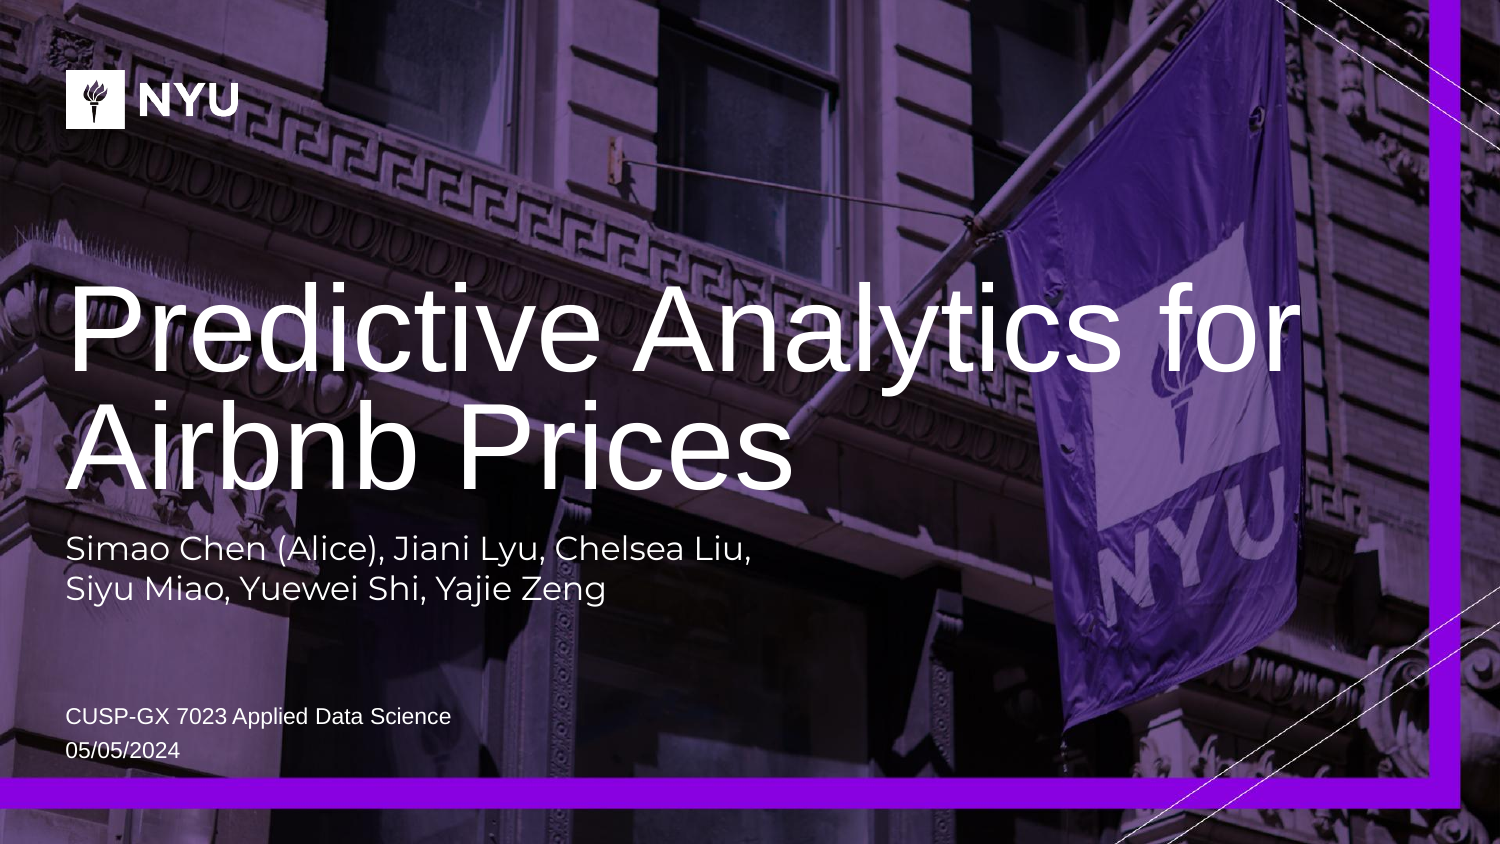

# Predictive Analytics for Airbnb Prices

Simao Chen (Alice), Jiani Lyu, Chelsea Liu, Siyu Miao, Yuewei Shi, Yajie Zeng

CUSP-GX 7023 Applied Data Science
05/05/2024